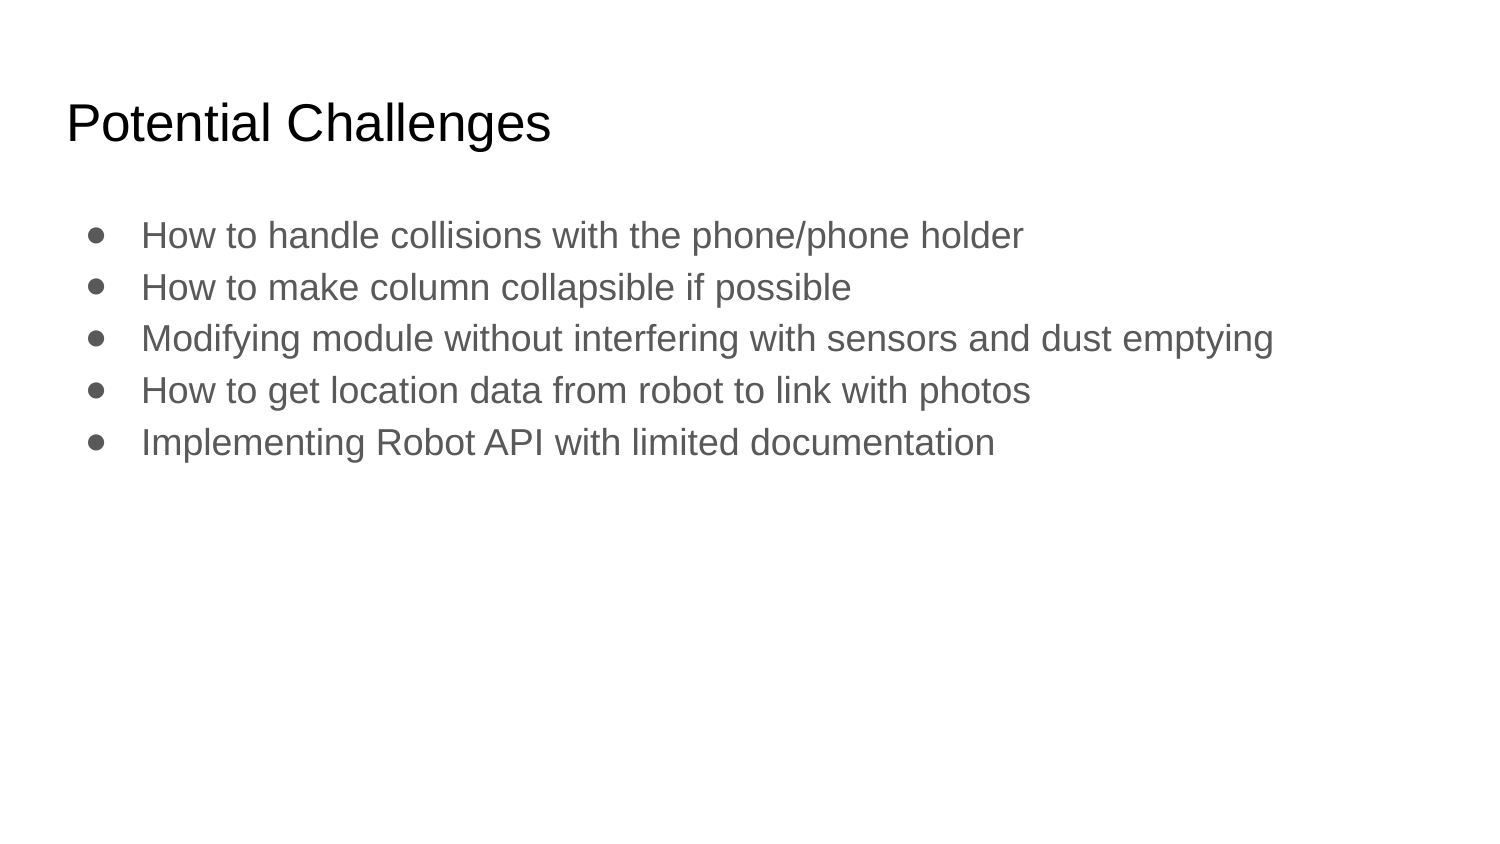

# Potential Challenges
How to handle collisions with the phone/phone holder
How to make column collapsible if possible
Modifying module without interfering with sensors and dust emptying
How to get location data from robot to link with photos
Implementing Robot API with limited documentation